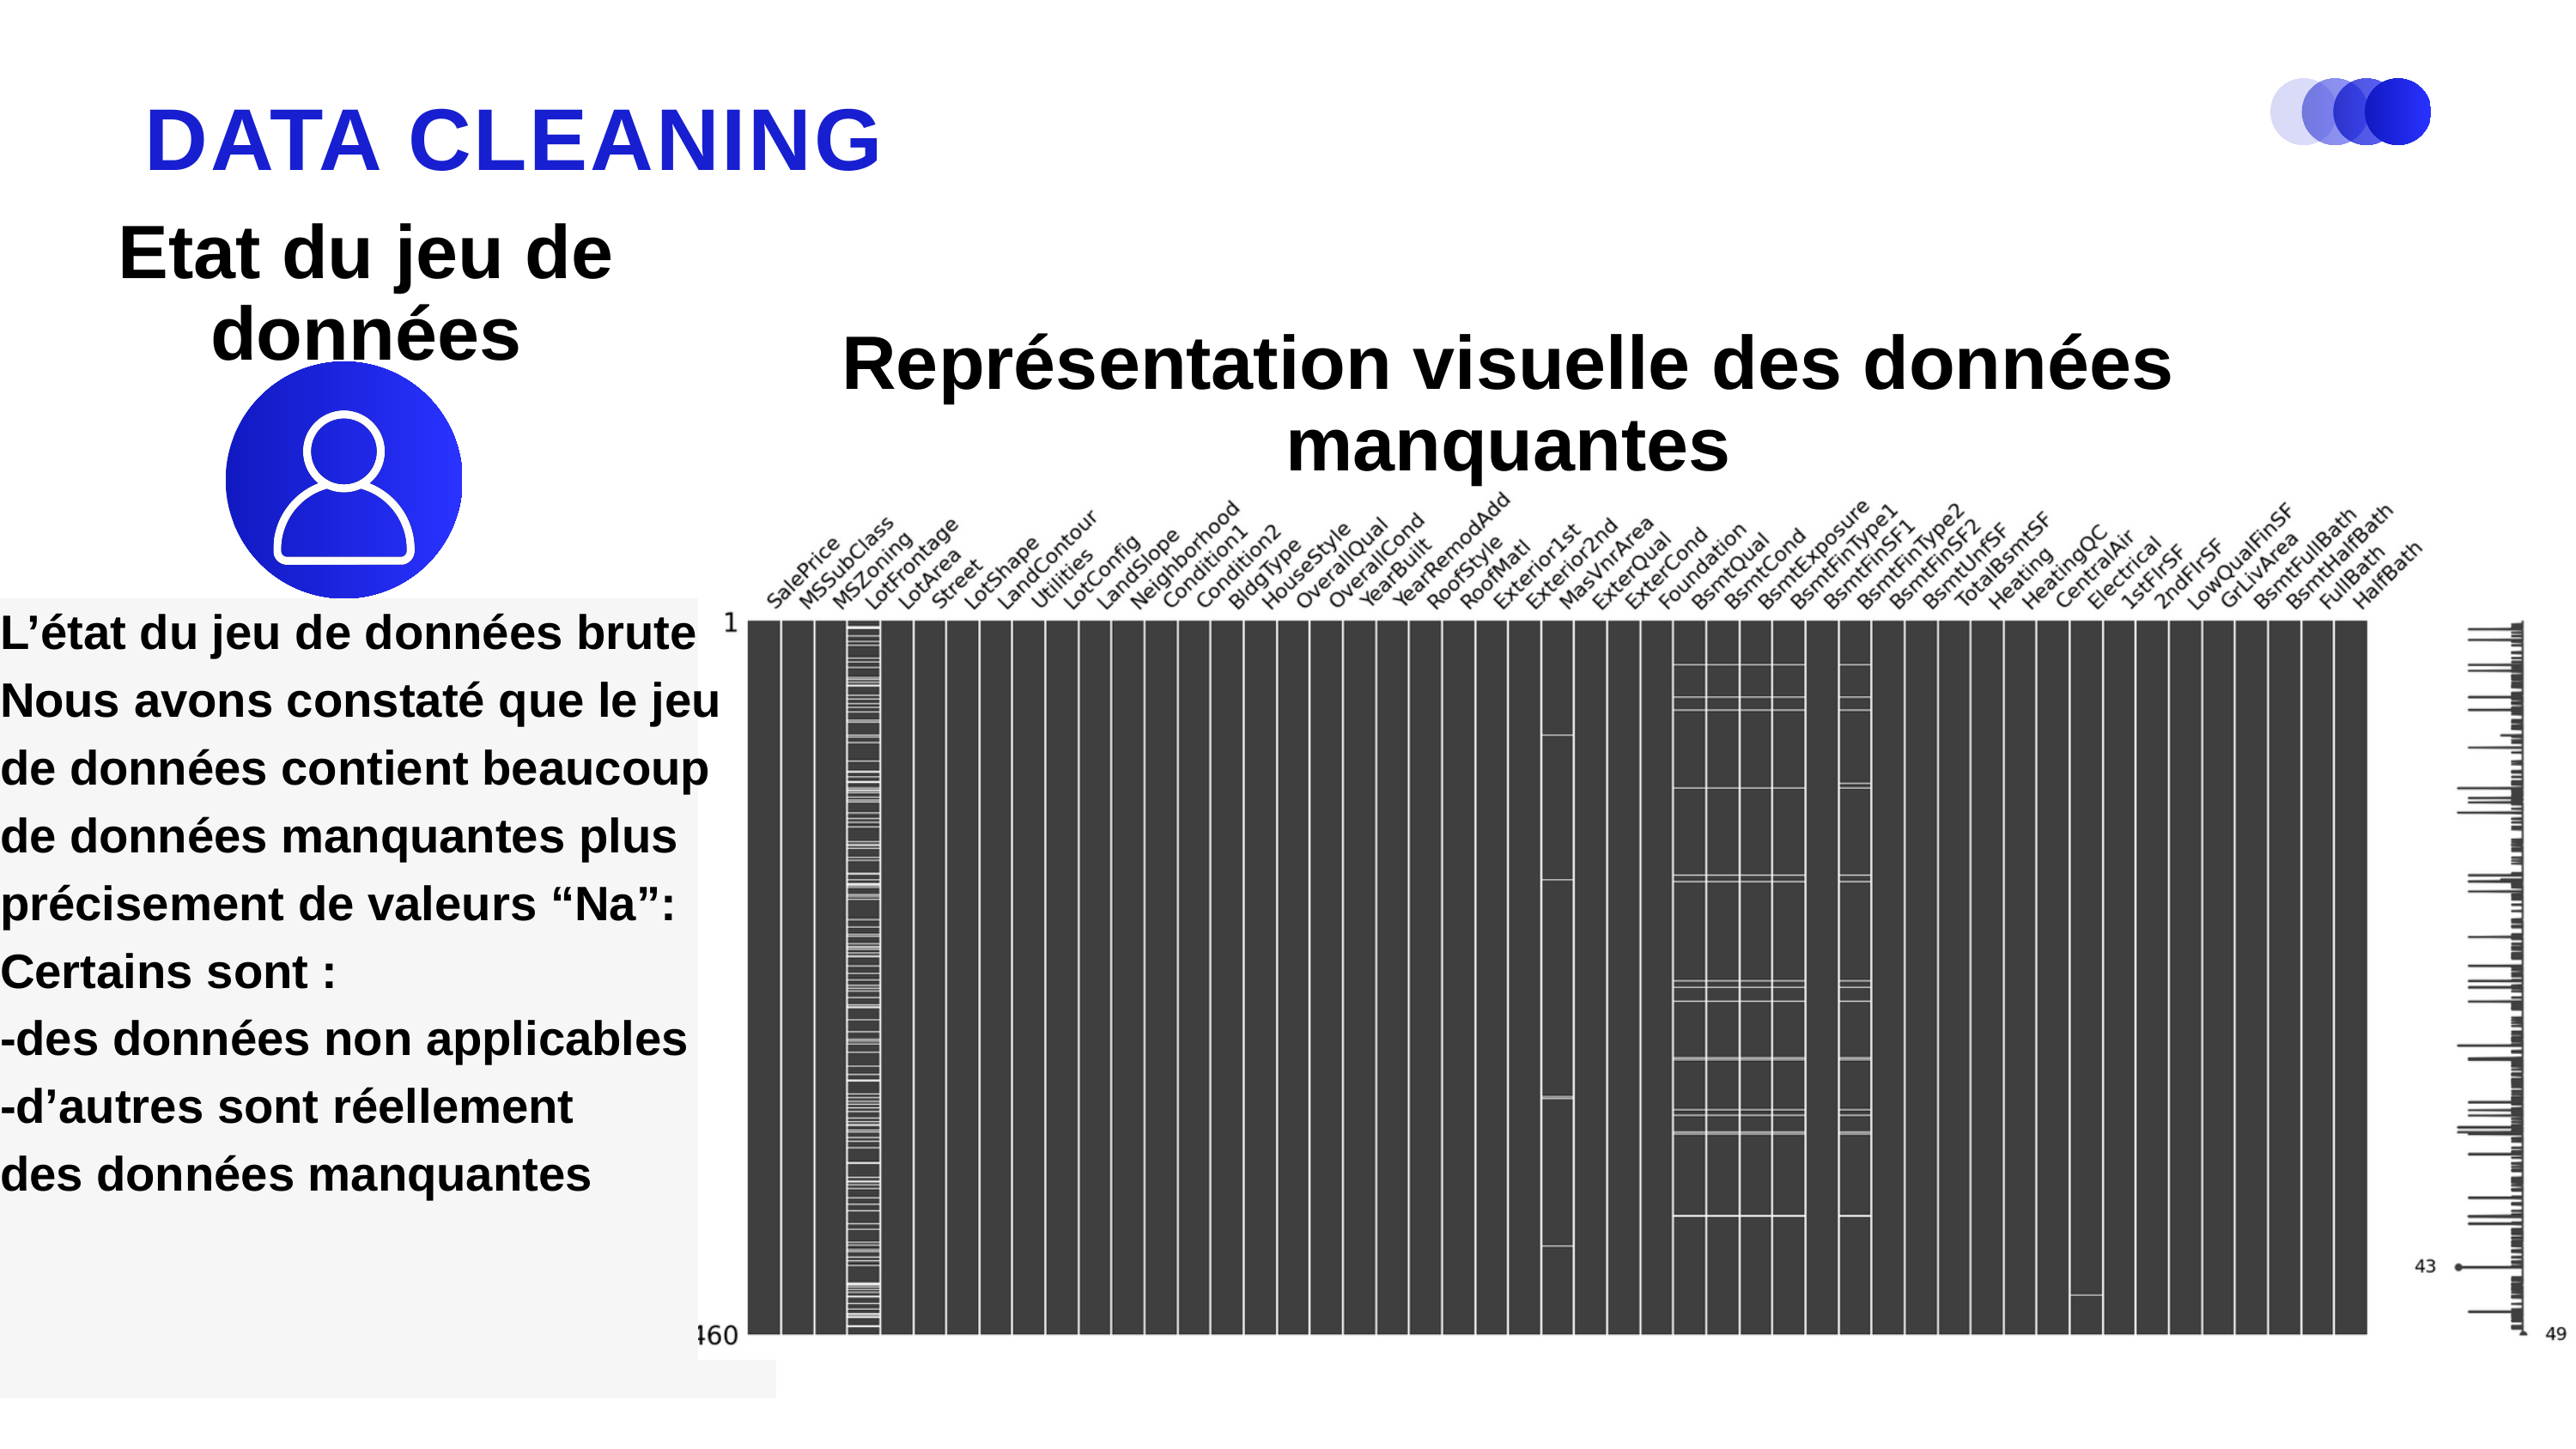

DATA CLEANING

Etat du jeu de données
Représentation visuelle des données manquantes

L’état du jeu de données brute
Nous avons constaté que le jeu de données contient beaucoup de données manquantes plus précisement de valeurs “Na”:
Certains sont :
-des données non applicables
-d’autres sont réellement
des données manquantes